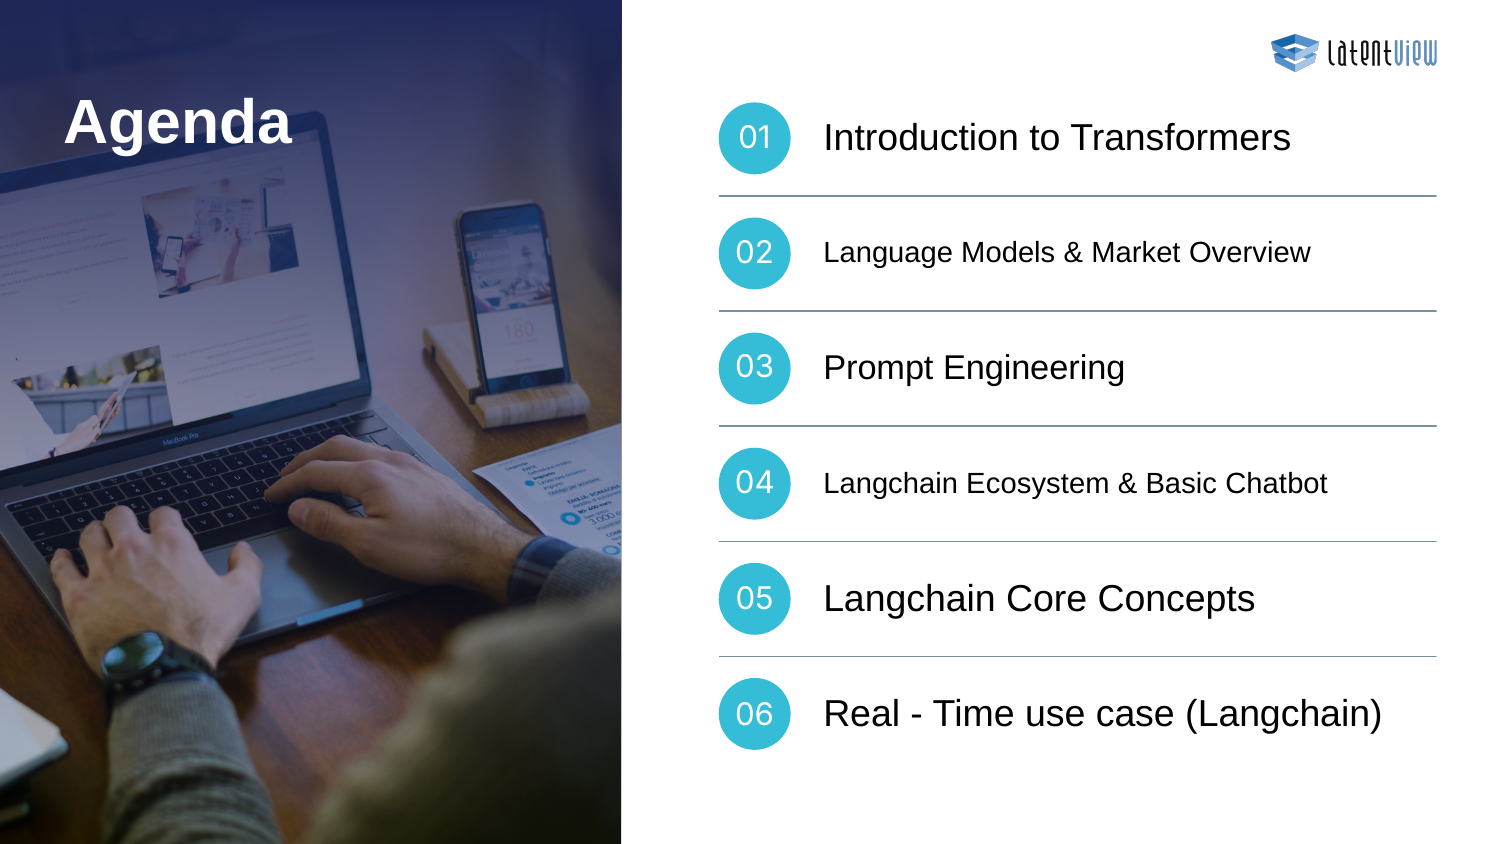

# Agenda
Introduction to Transformers
01
Language Models & Market Overview
02
Prompt Engineering
03
Langchain Ecosystem & Basic Chatbot
04
Langchain Core Concepts
05
Real - Time use case (Langchain)
06